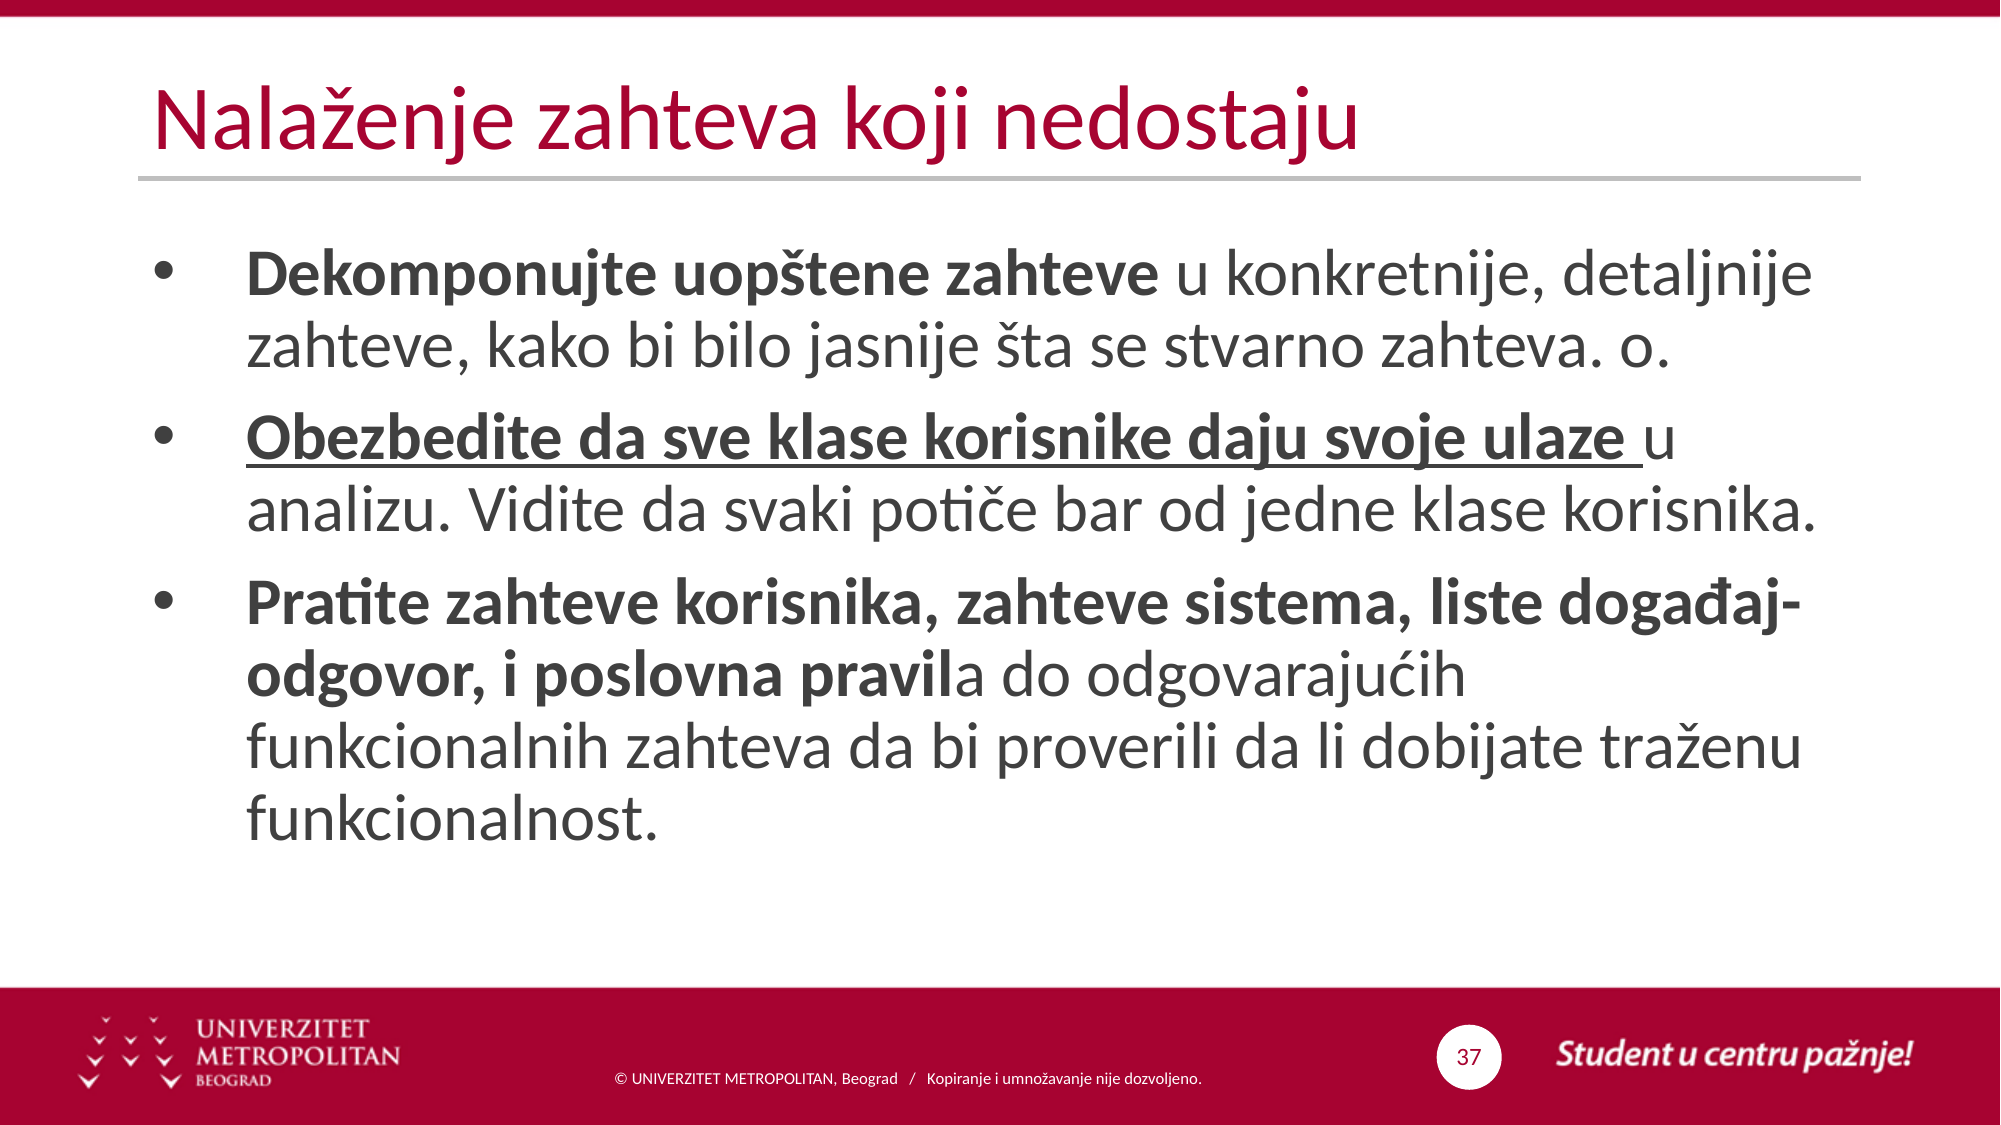

# Nalaženje zahteva koji nedostaju
Dekomponujte uopštene zahteve u konkretnije, detaljnije zahteve, kako bi bilo jasnije šta se stvarno zahteva. o.
Obezbedite da sve klase korisnike daju svoje ulaze u analizu. Vidite da svaki potiče bar od jedne klase korisnika.
Pratite zahteve korisnika, zahteve sistema, liste događaj-odgovor, i poslovna pravila do odgovarajućih funkcionalnih zahteva da bi proverili da li dobijate traženu funkcionalnost.